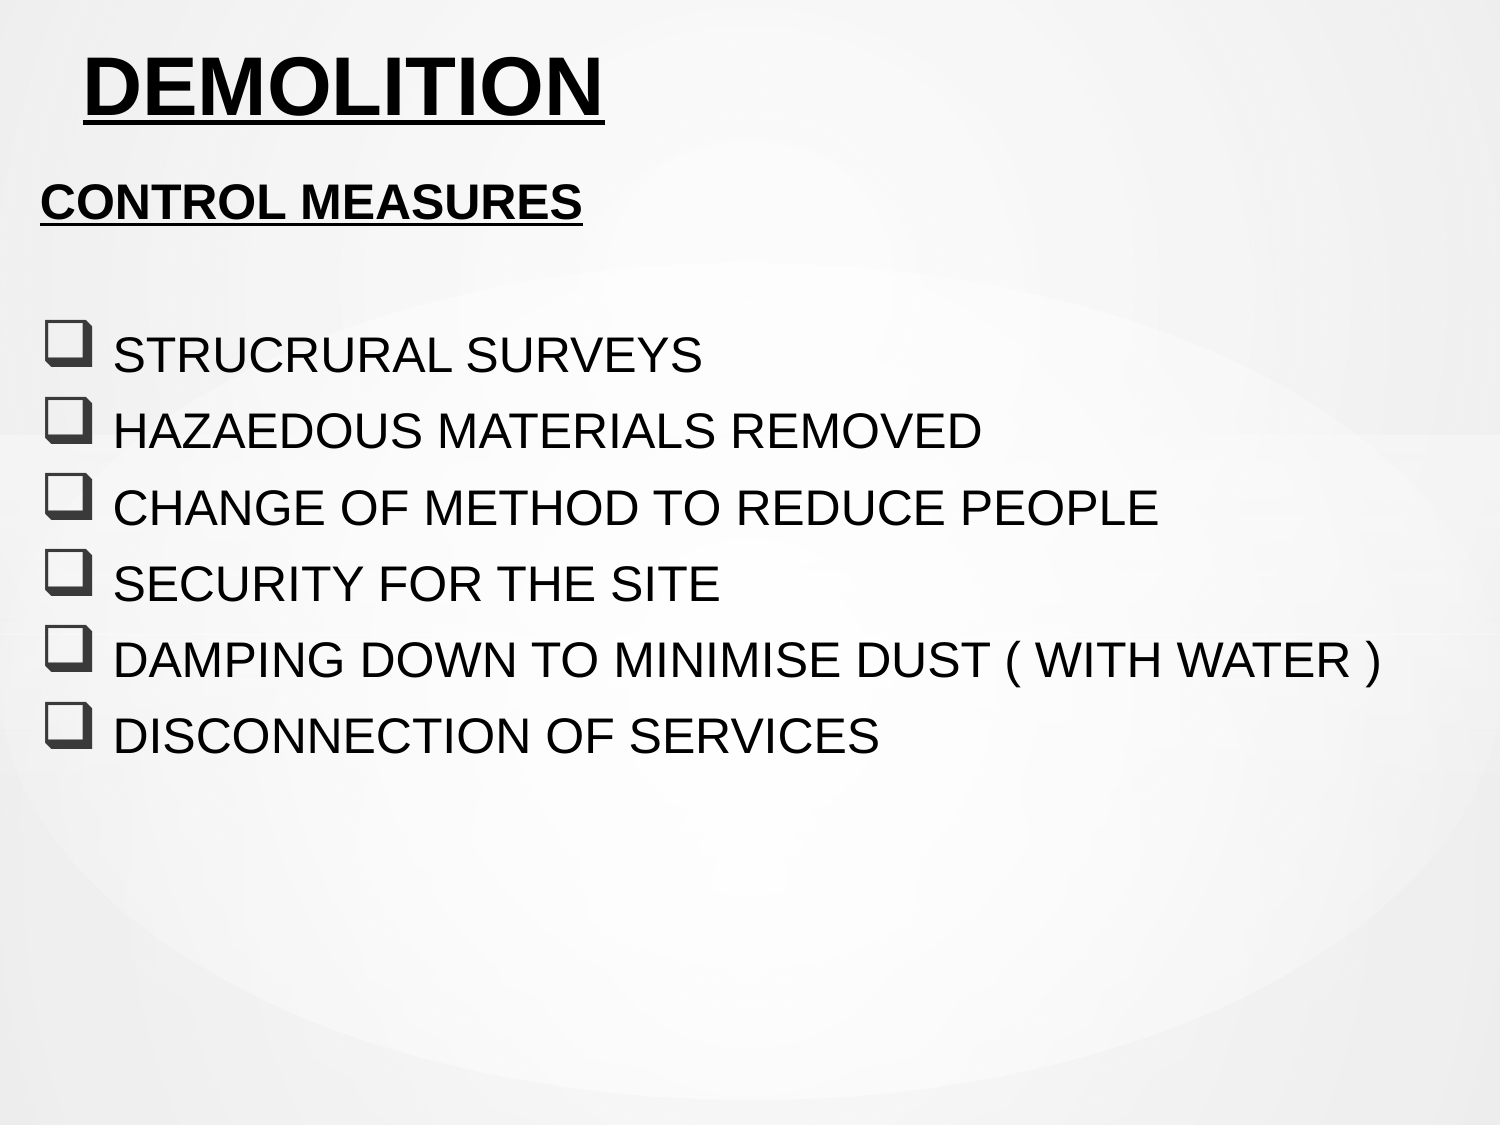

# DEMOLITION
CONTROL MEASURES

 STRUCRURAL SURVEYS
 HAZAEDOUS MATERIALS REMOVED
 CHANGE OF METHOD TO REDUCE PEOPLE
 SECURITY FOR THE SITE
 DAMPING DOWN TO MINIMISE DUST ( WITH WATER )
 DISCONNECTION OF SERVICES